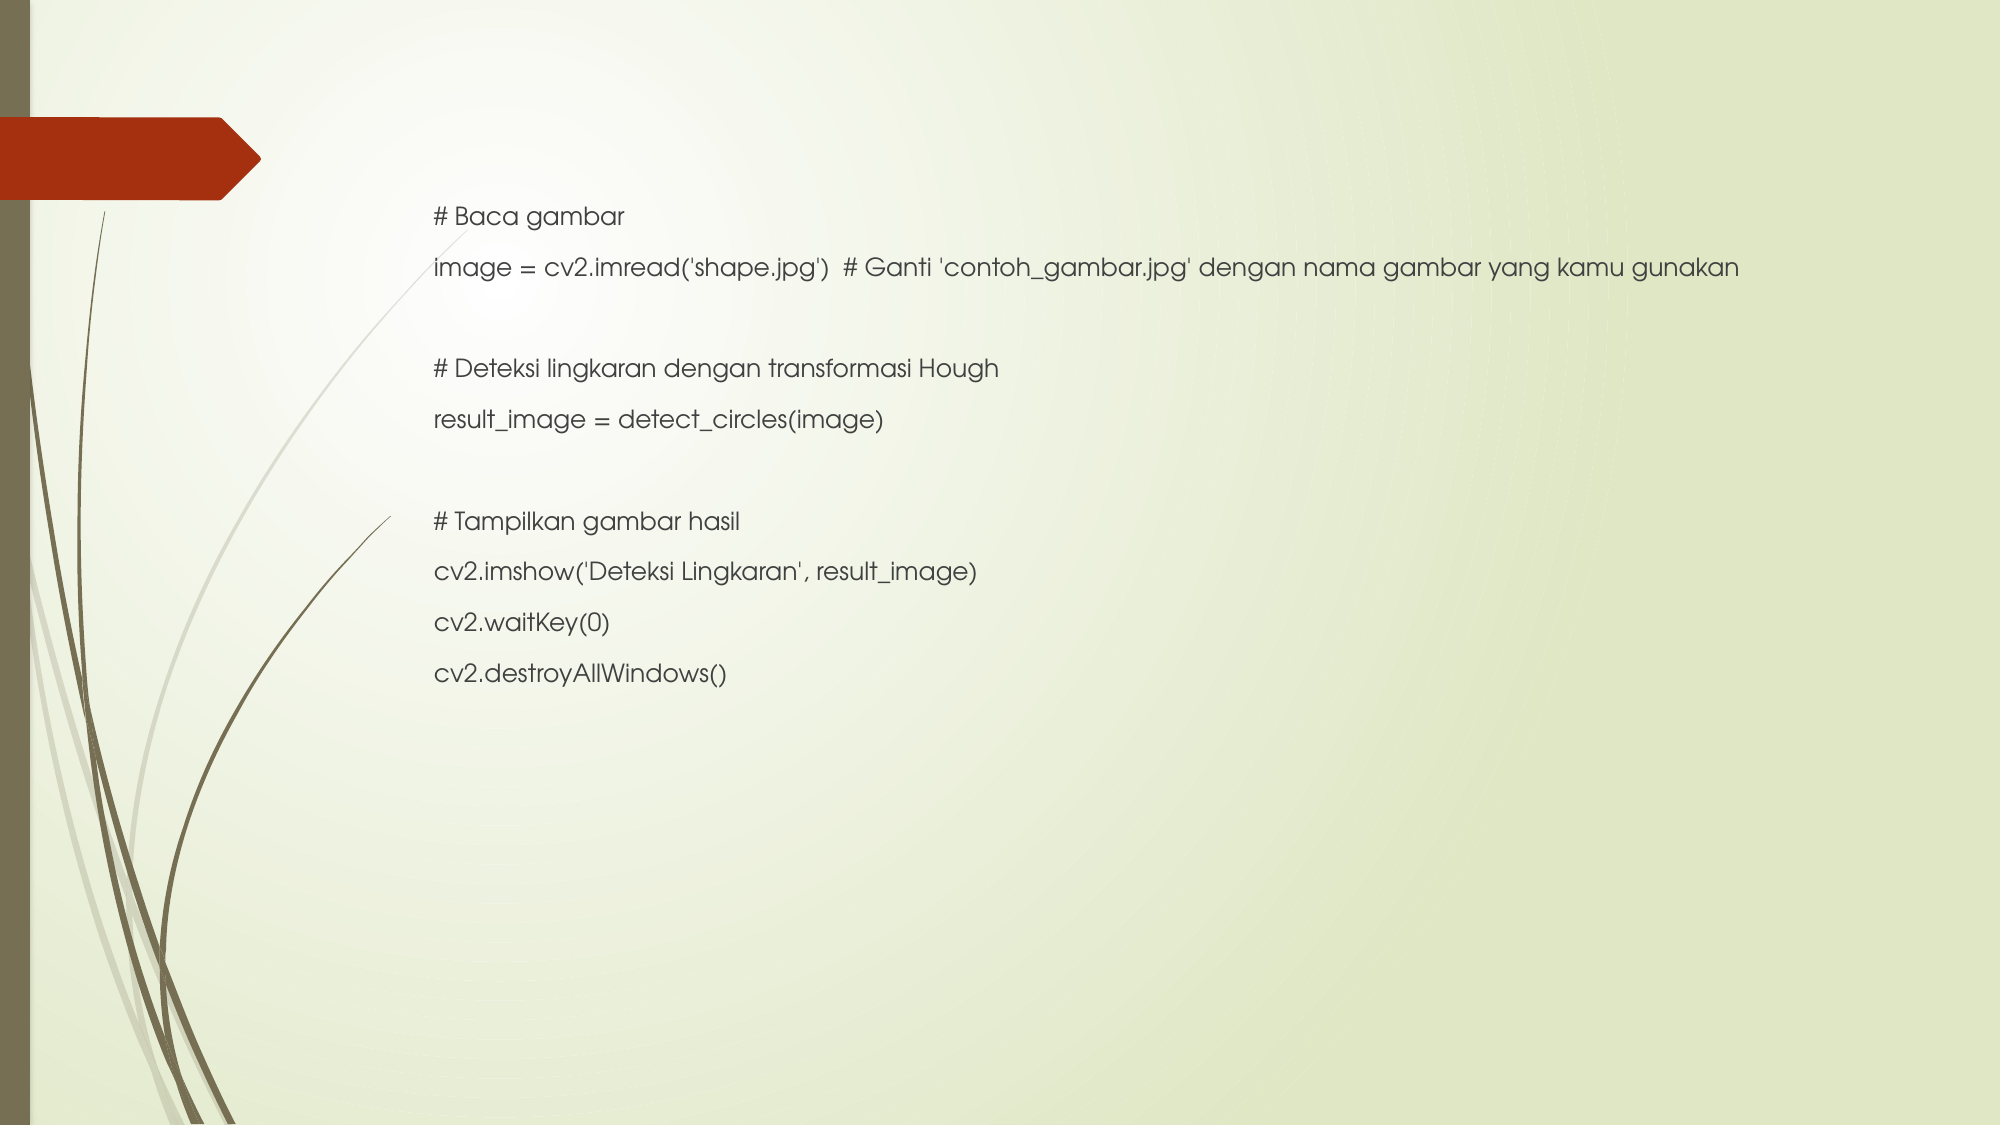

# Baca gambar
image = cv2.imread('shape.jpg')  # Ganti 'contoh_gambar.jpg' dengan nama gambar yang kamu gunakan

# Deteksi lingkaran dengan transformasi Hough
result_image = detect_circles(image)

# Tampilkan gambar hasil
cv2.imshow('Deteksi Lingkaran', result_image)
cv2.waitKey(0)
cv2.destroyAllWindows()